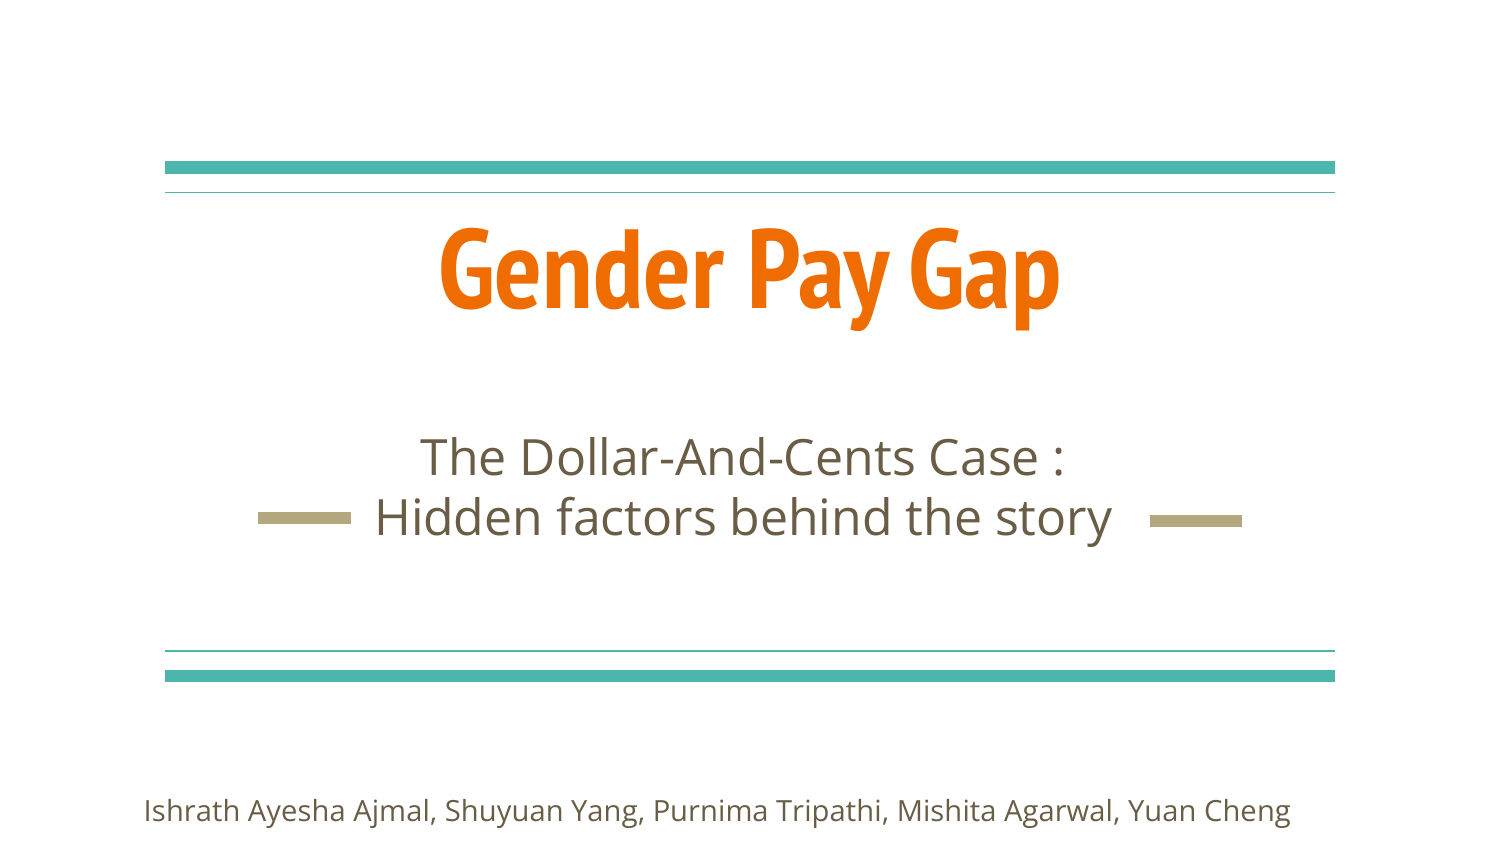

# Gender Pay Gap
The Dollar-And-Cents Case :
Hidden factors behind the story
Ishrath Ayesha Ajmal, Shuyuan Yang, Purnima Tripathi, Mishita Agarwal, Yuan Cheng